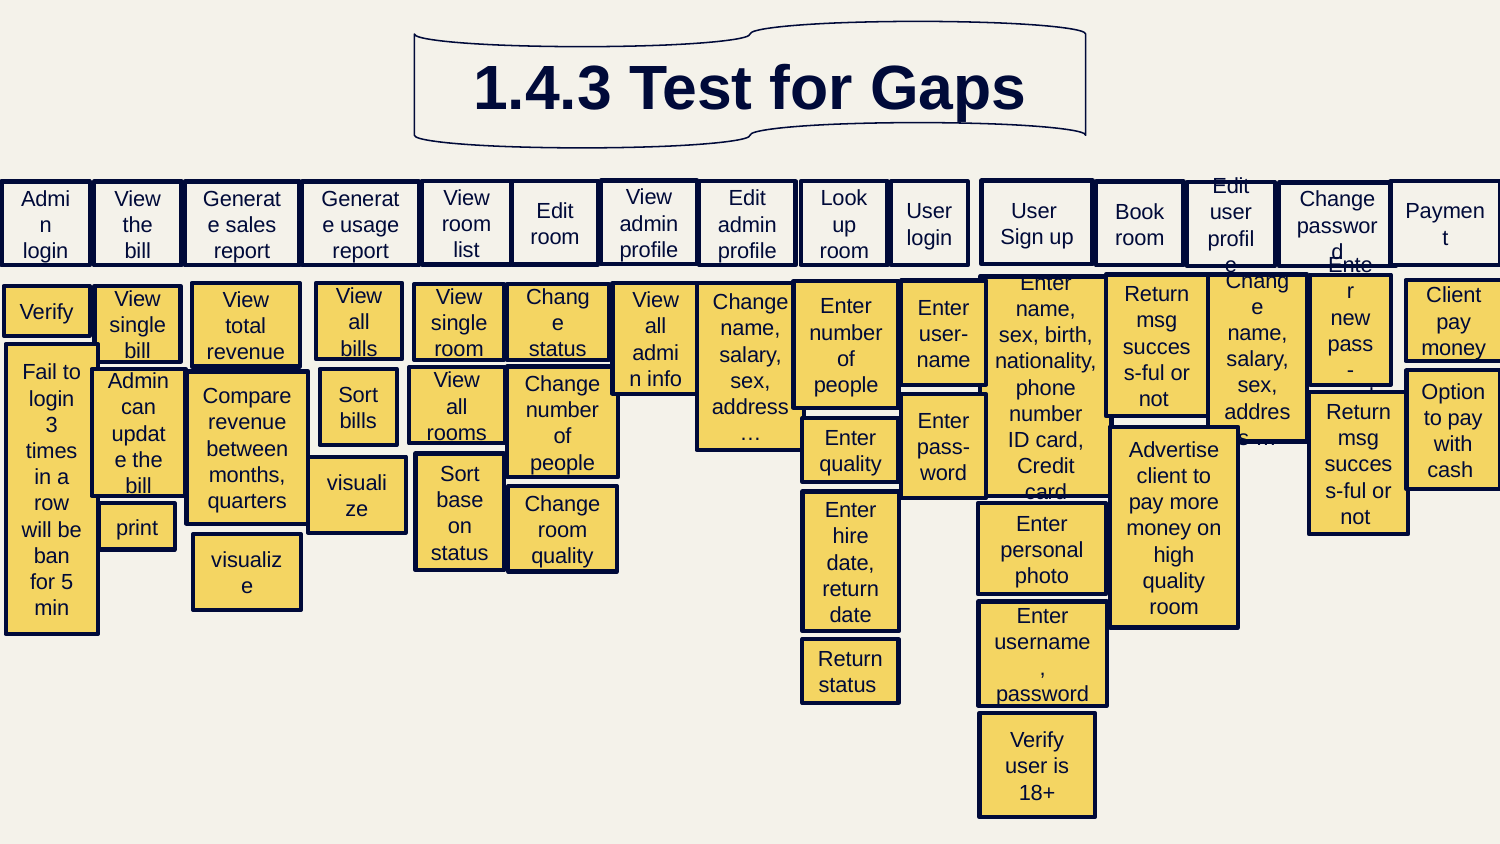

1.4.3 Test for Gaps
User
Sign up
View admin profile
Edit room
View room list
User login
Payment
Look up room
Edit
admin
profile
Book room
Generate sales report
Generate usage report
View the bill
Admin login
Edit user profile
Change password
Returnmsg success-ful or not
Change name, salary, sex, address …
Enter
new
pass-word
Enter name, sex, birth, nationality,
phone number
ID card, Credit card
Client pay money
Enter user-name
Enter number of people
Change name, salary, sex, address …
View total revenue
View all bills
View all admin info
View single room
Change status
Verify
View single bill
Fail to login 3 times in a row will be ban for 5 min
Change number of people
View all rooms
Admin can update the bill
Sort bills
Option to pay with cash
Compare revenue between months, quarters
Returnmsg success-ful or not
Enter
pass-word
Enter quality
Advertise client to pay more money on high quality room
Sort base on status
visualize
Change
room quality
Enter hire date, return date
Enter personal photo
print
visualize
Enter username,
password
Return status
Verify user is 18+